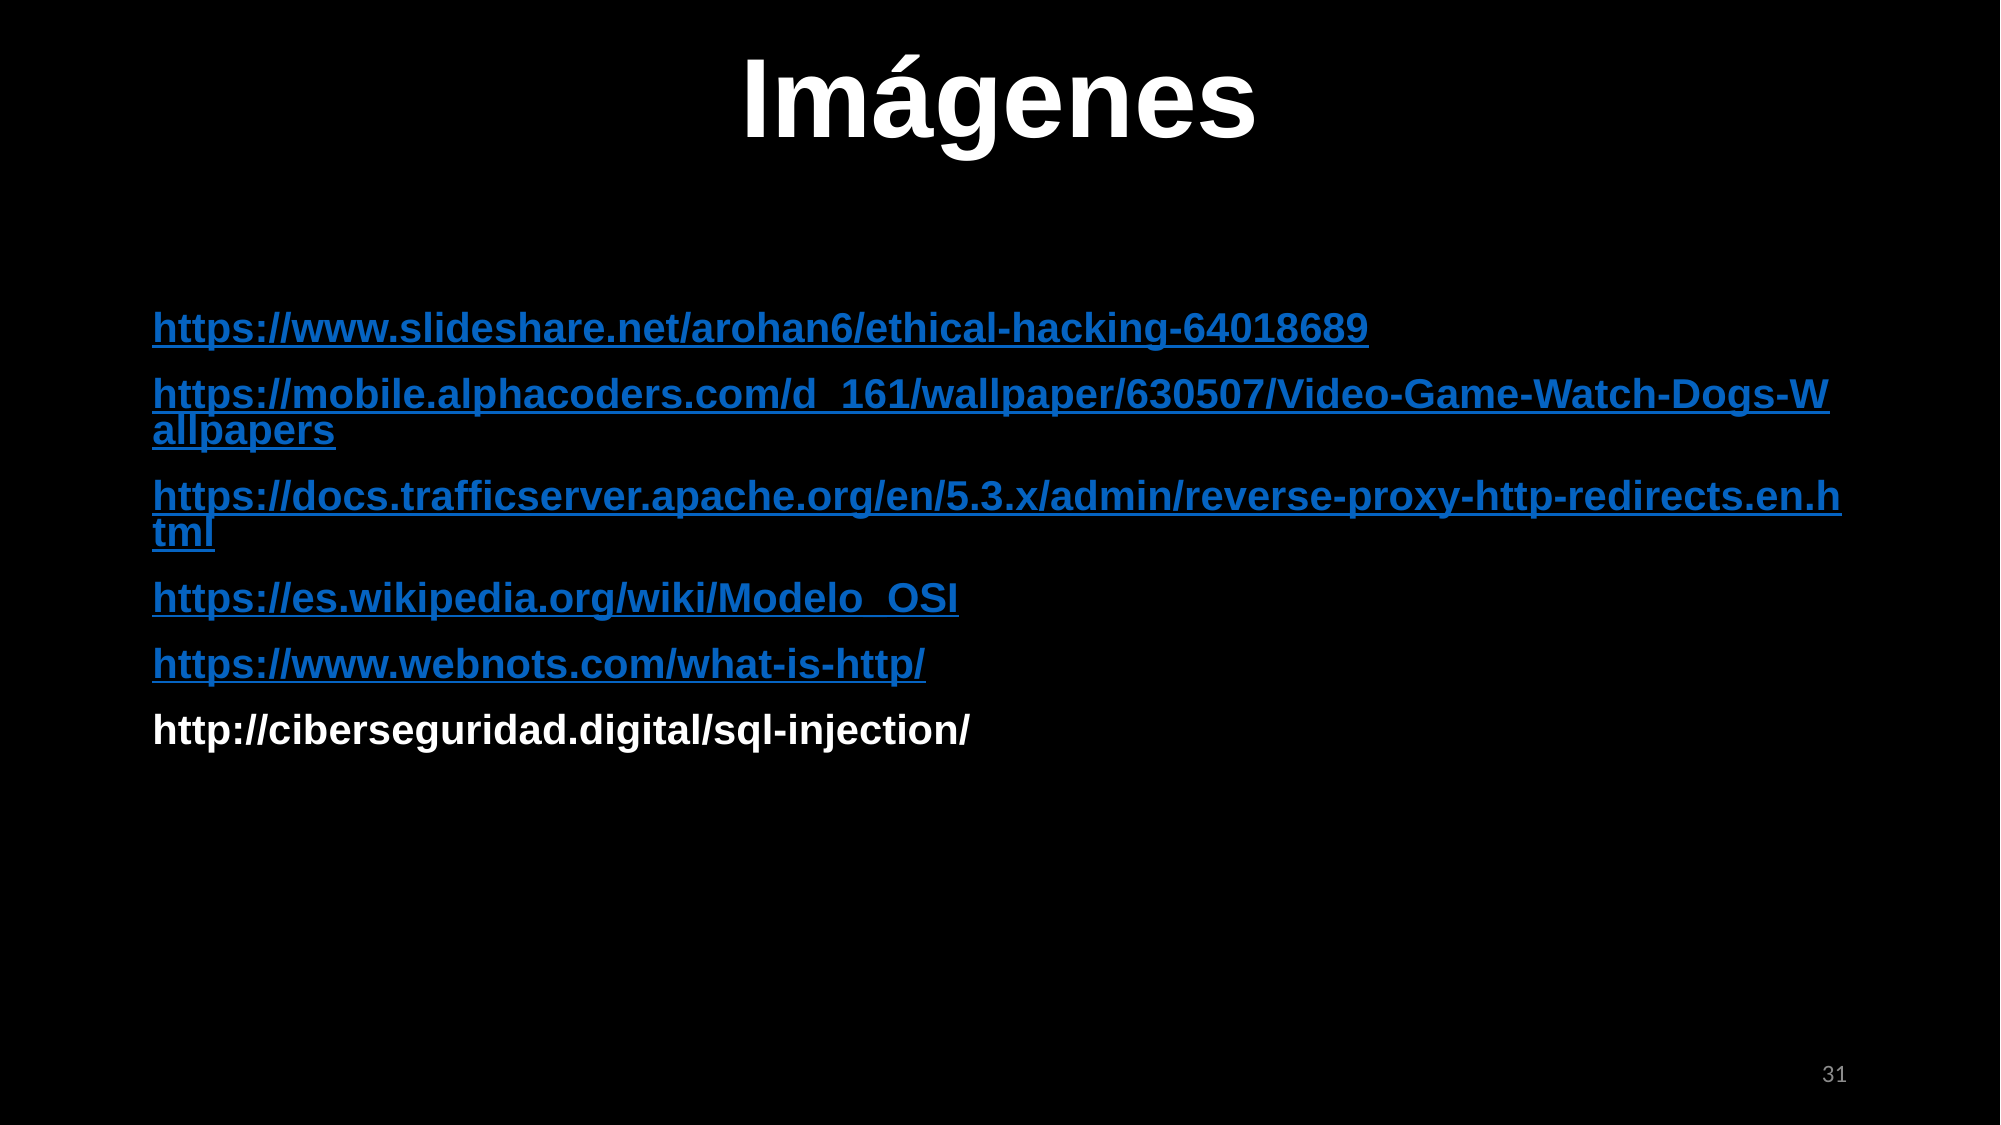

Imágenes
https://www.slideshare.net/arohan6/ethical-hacking-64018689
https://mobile.alphacoders.com/d_161/wallpaper/630507/Video-Game-Watch-Dogs-Wallpapers
https://docs.trafficserver.apache.org/en/5.3.x/admin/reverse-proxy-http-redirects.en.html
https://es.wikipedia.org/wiki/Modelo_OSI
https://www.webnots.com/what-is-http/
http://ciberseguridad.digital/sql-injection/
31